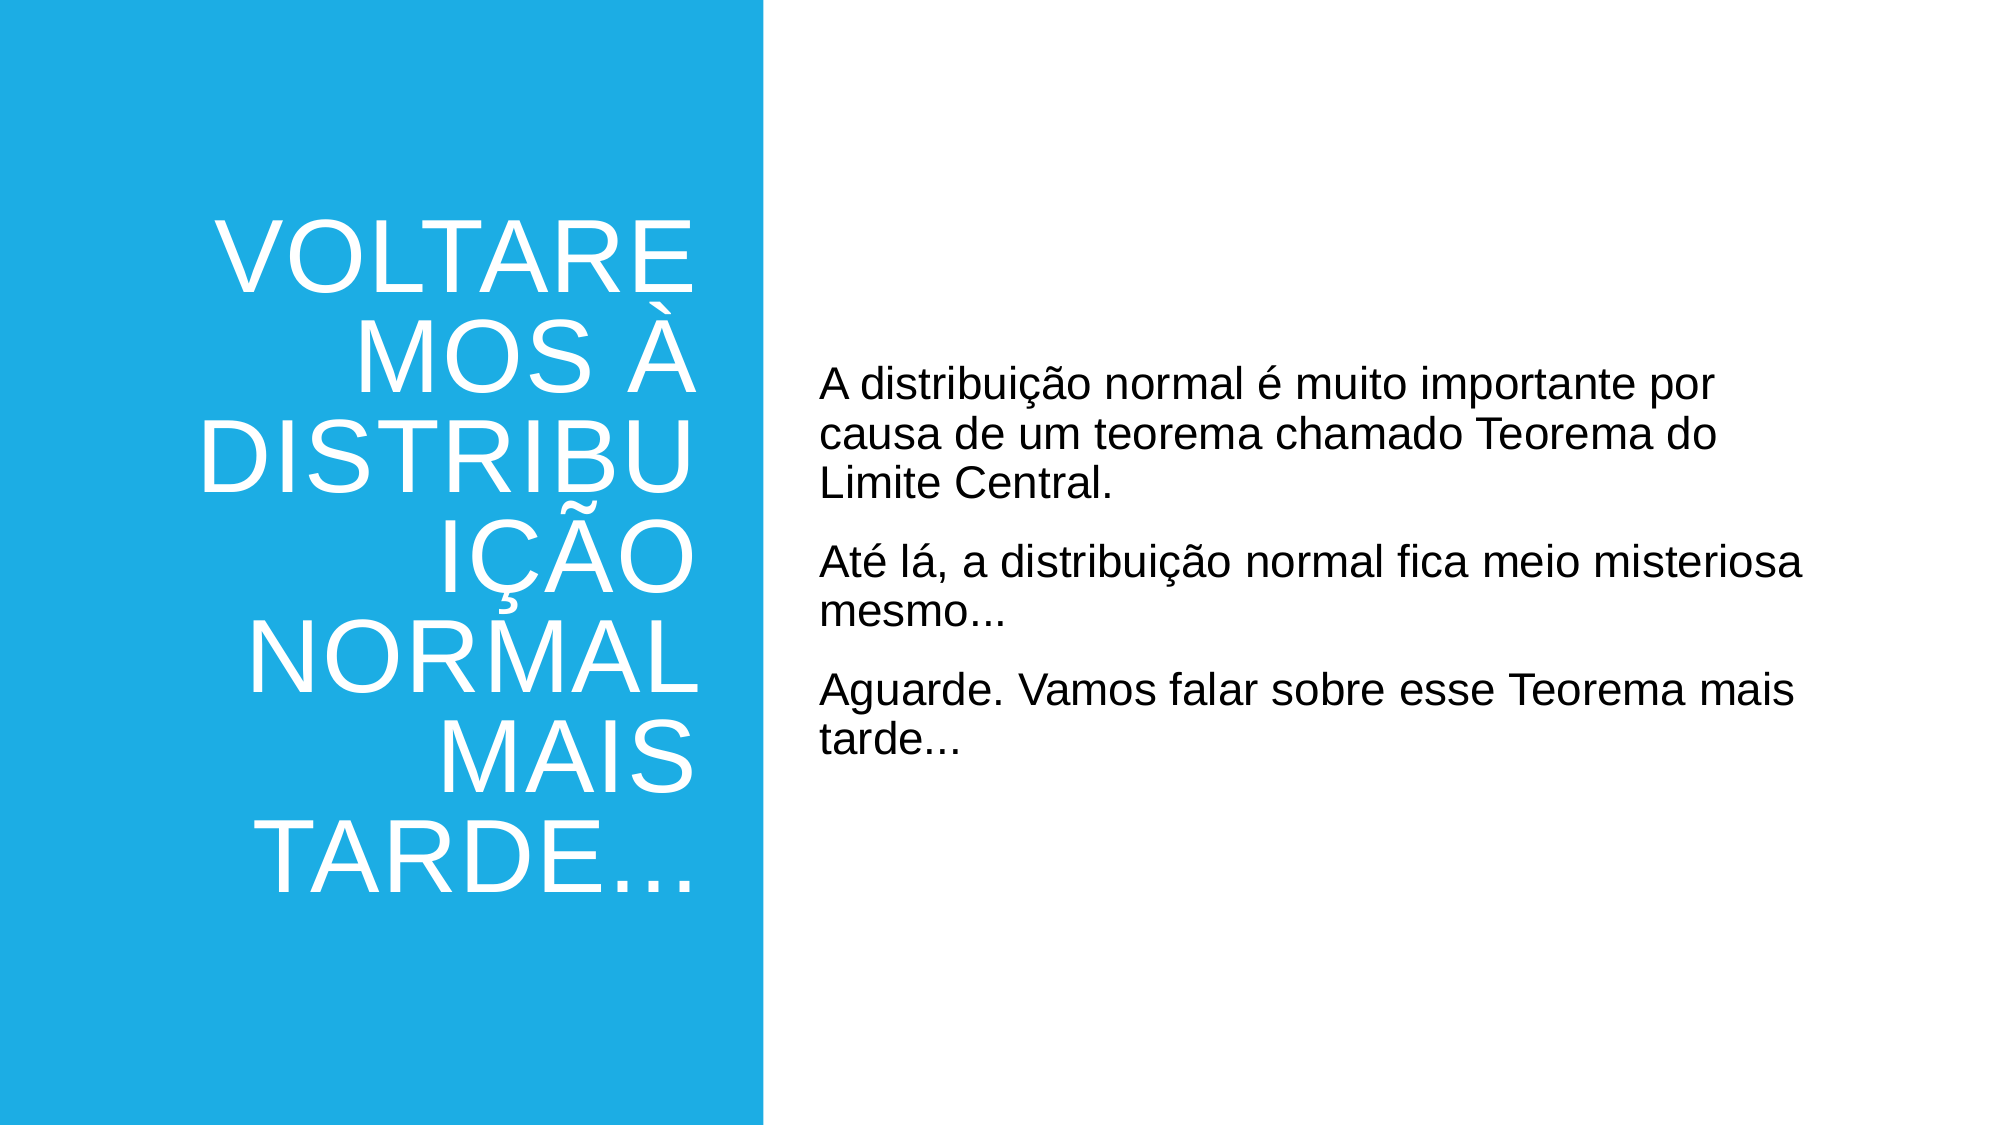

# Voltaremos à distribuição normal mais tarde...
A distribuição normal é muito importante por causa de um teorema chamado Teorema do Limite Central.
Até lá, a distribuição normal fica meio misteriosa mesmo...
Aguarde. Vamos falar sobre esse Teorema mais tarde...